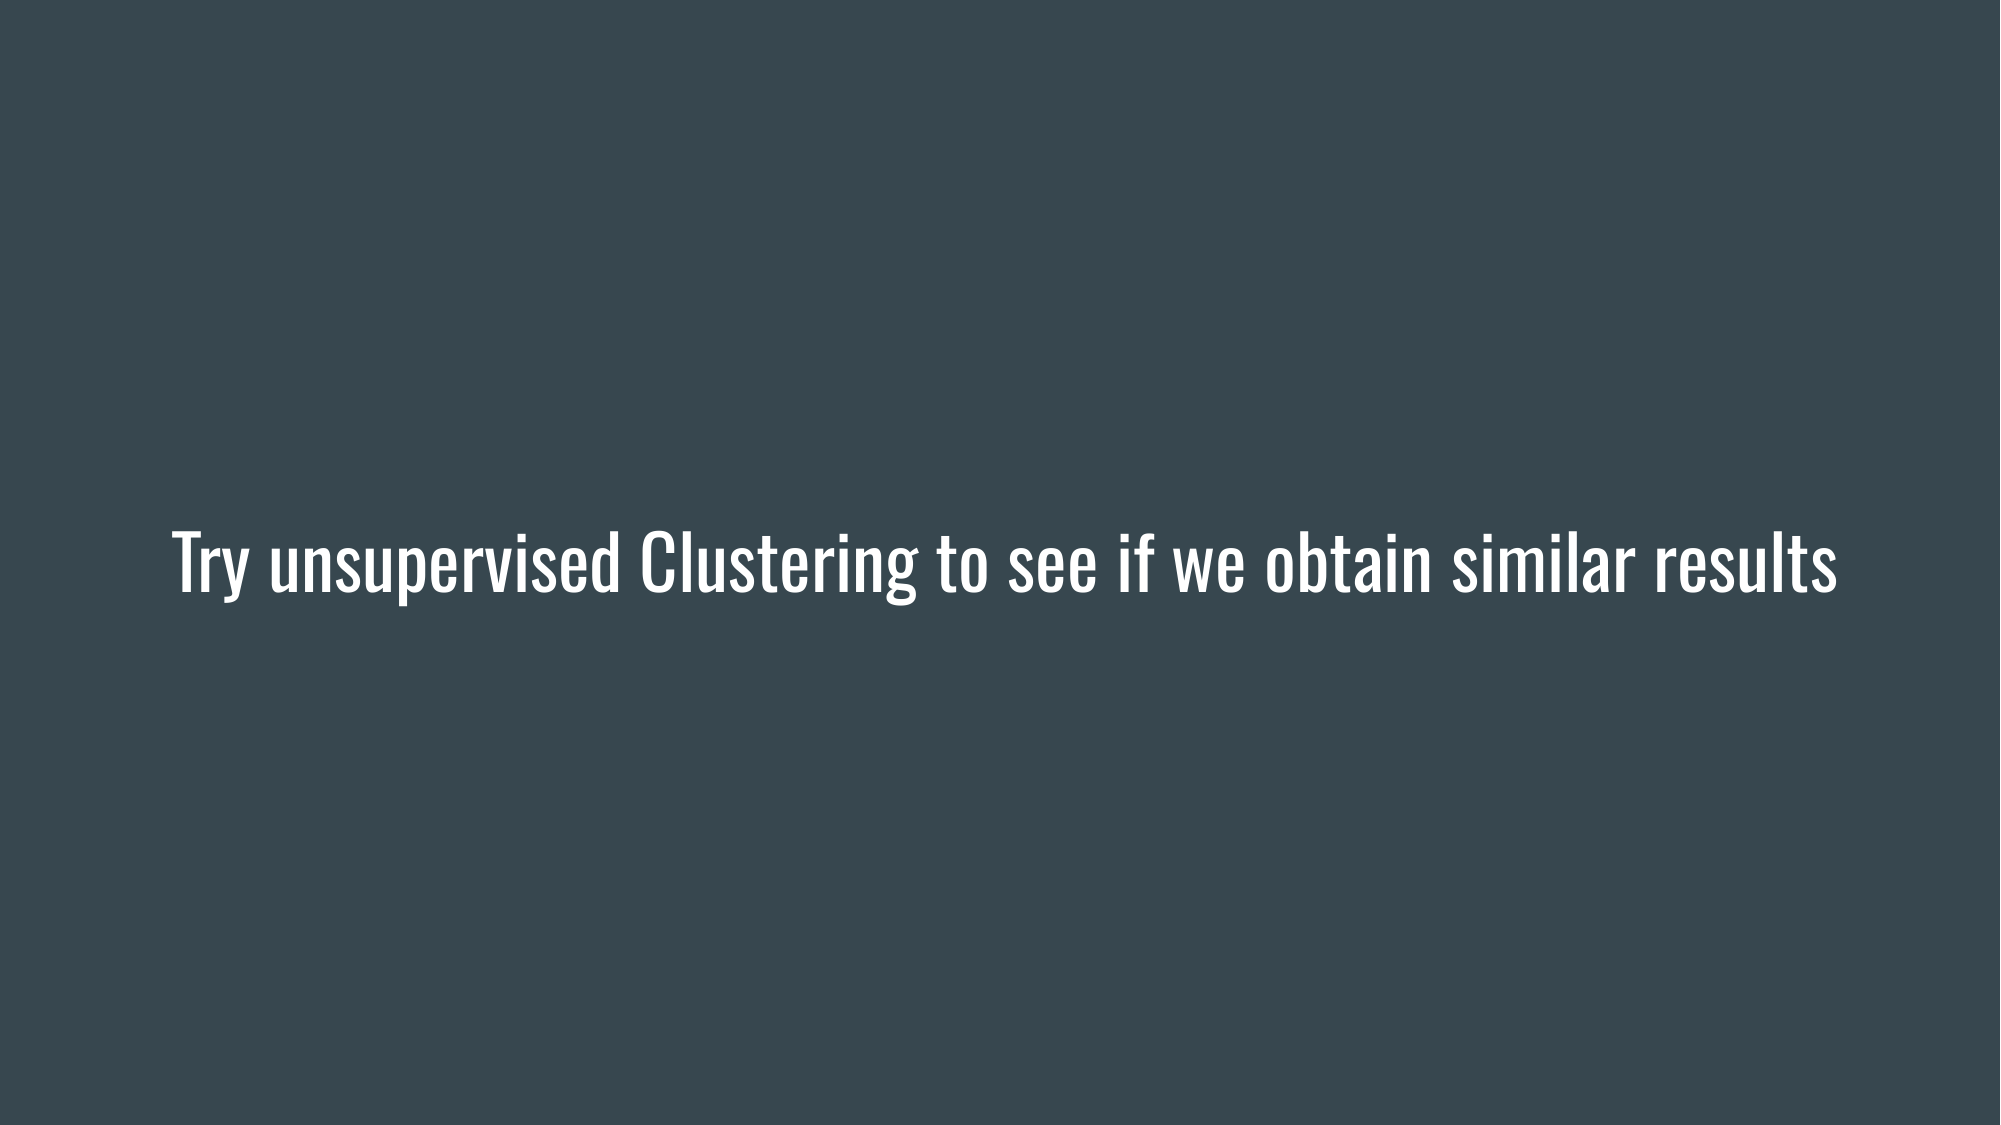

# Try unsupervised Clustering to see if we obtain similar results